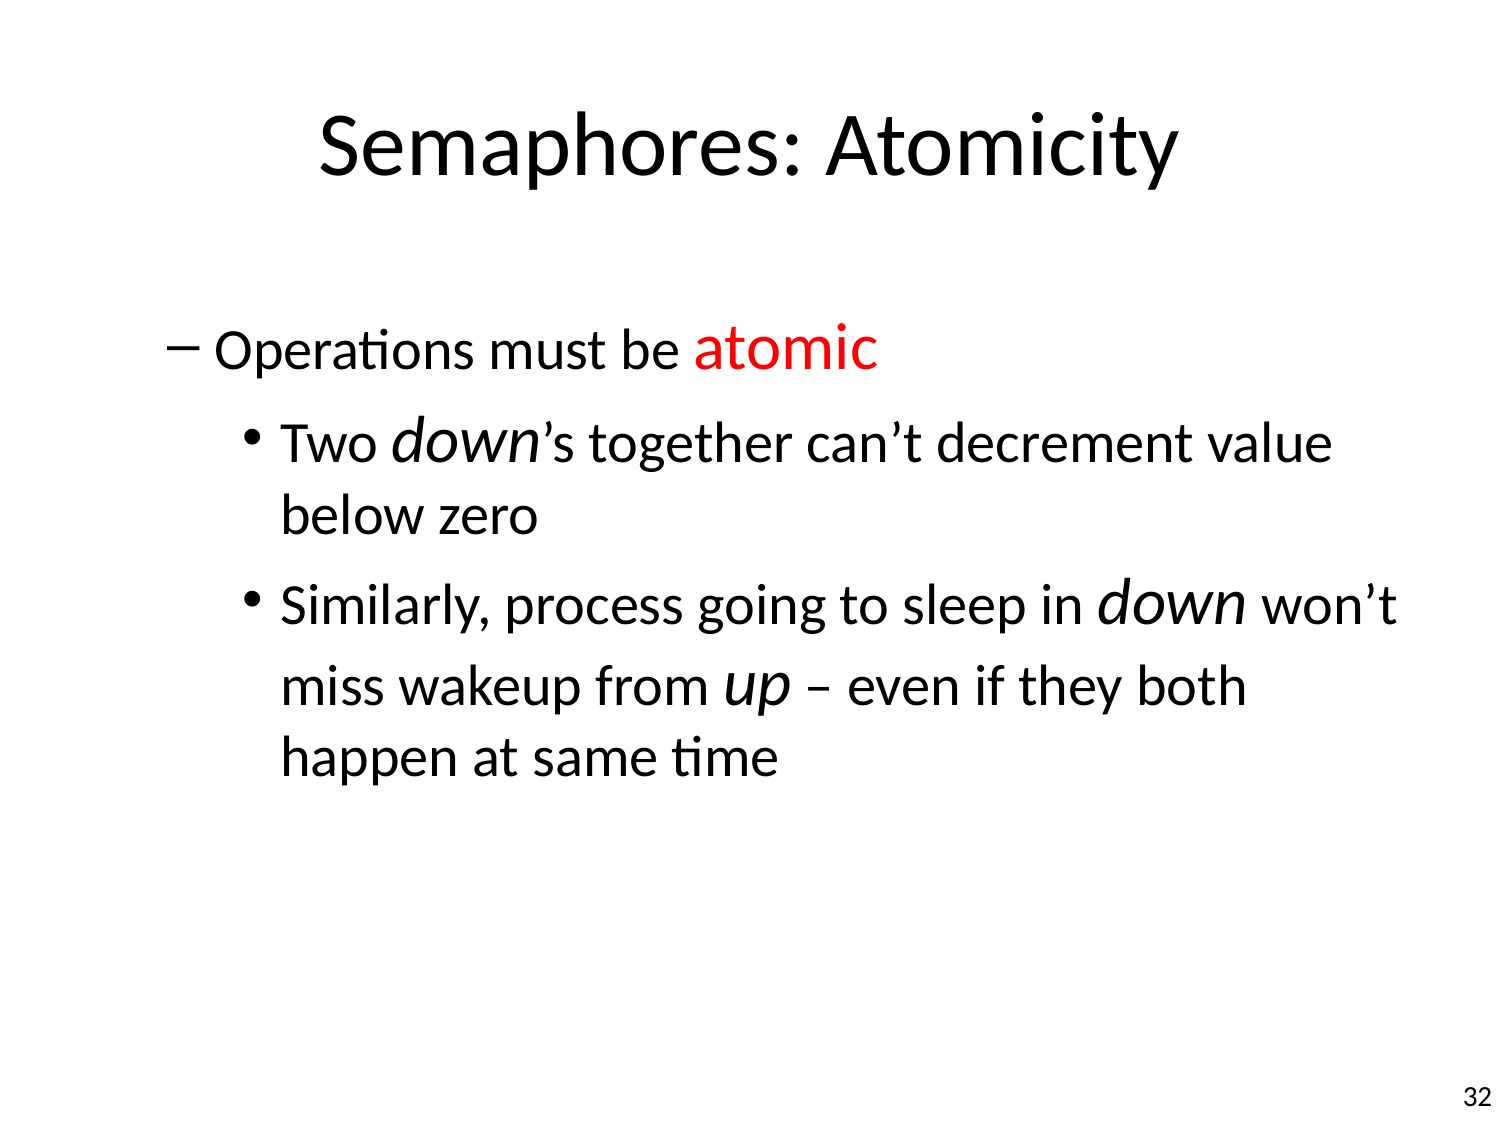

# Semaphores: Atomicity
Operations must be atomic
Two down’s together can’t decrement value below zero
Similarly, process going to sleep in down won’t miss wakeup from up – even if they both happen at same time
32